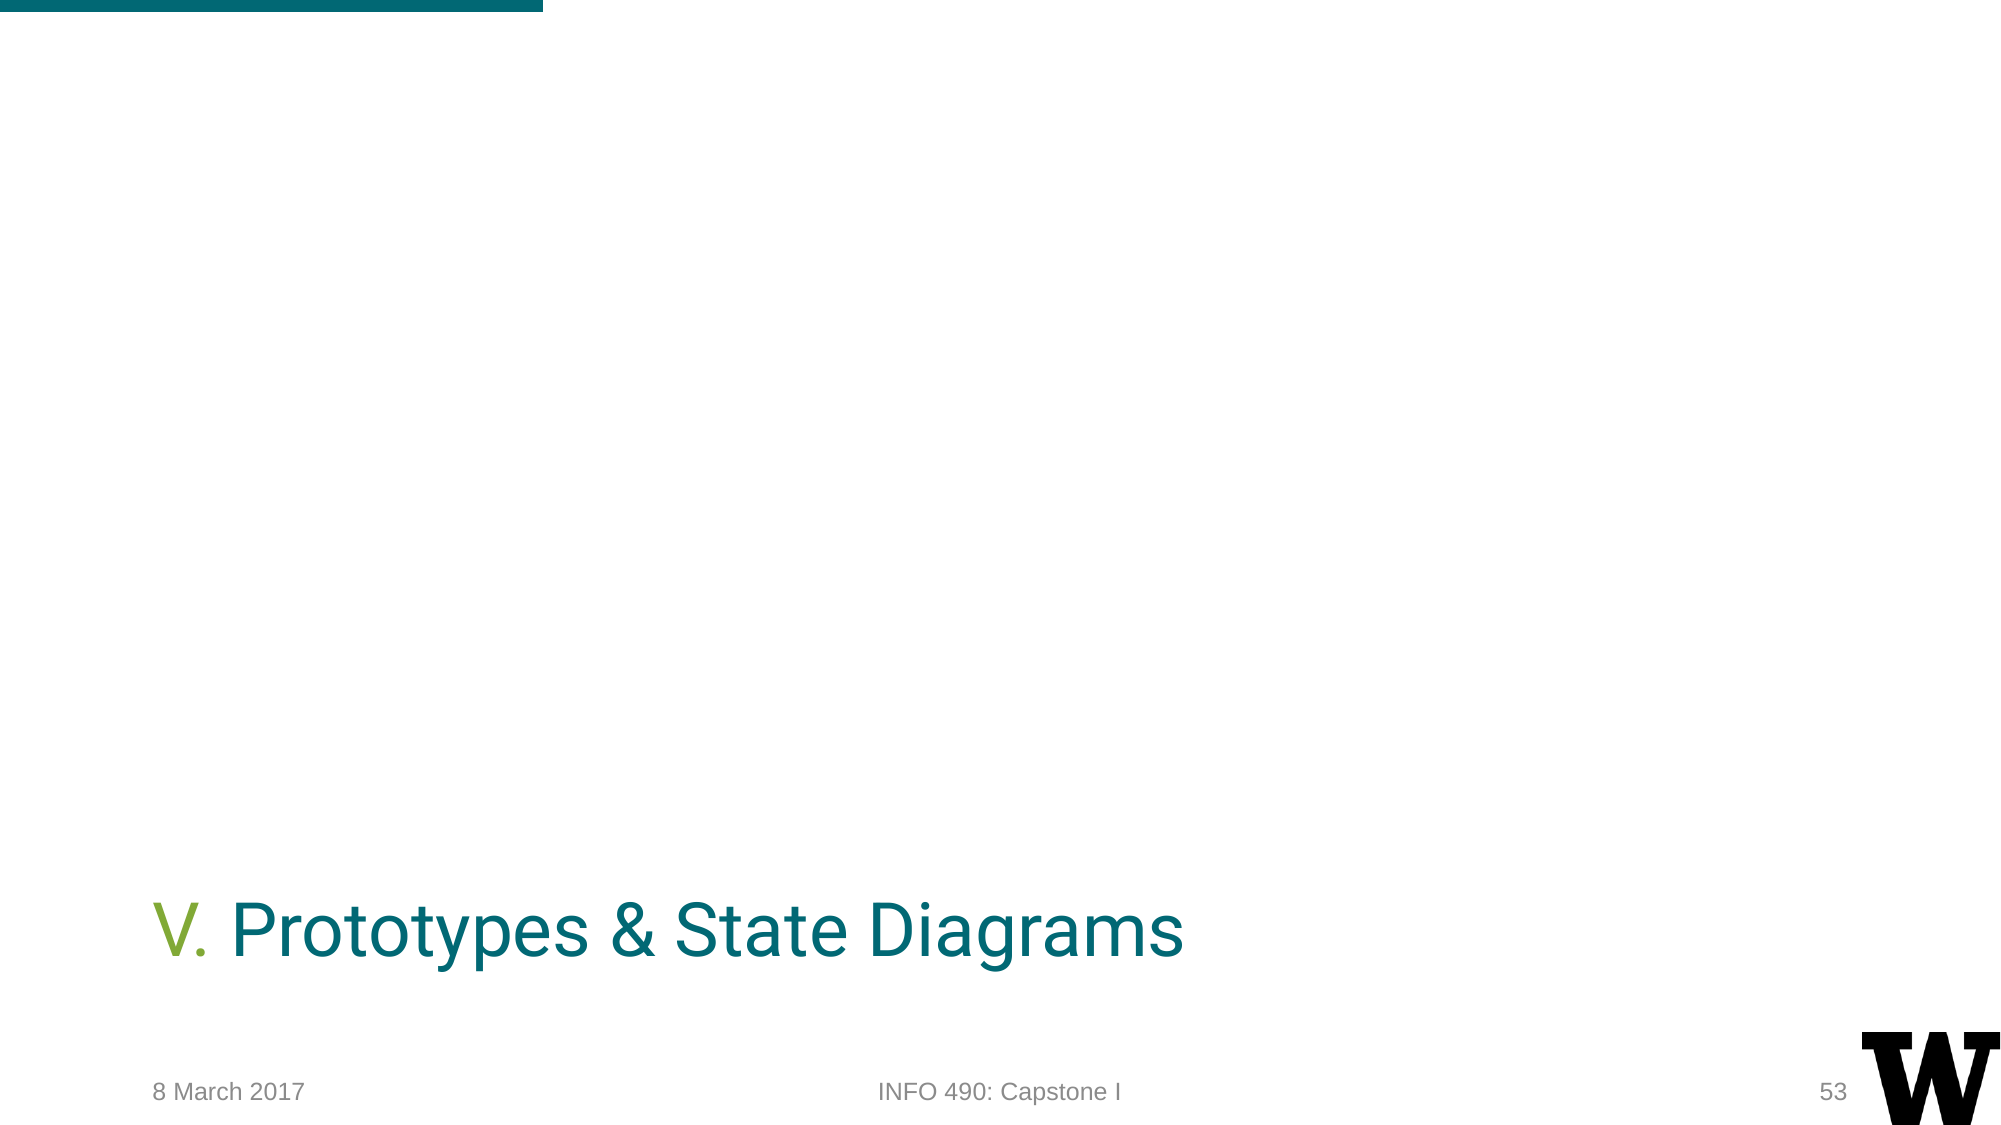

# V. Prototypes & State Diagrams
8 March 2017
INFO 490: Capstone I
53